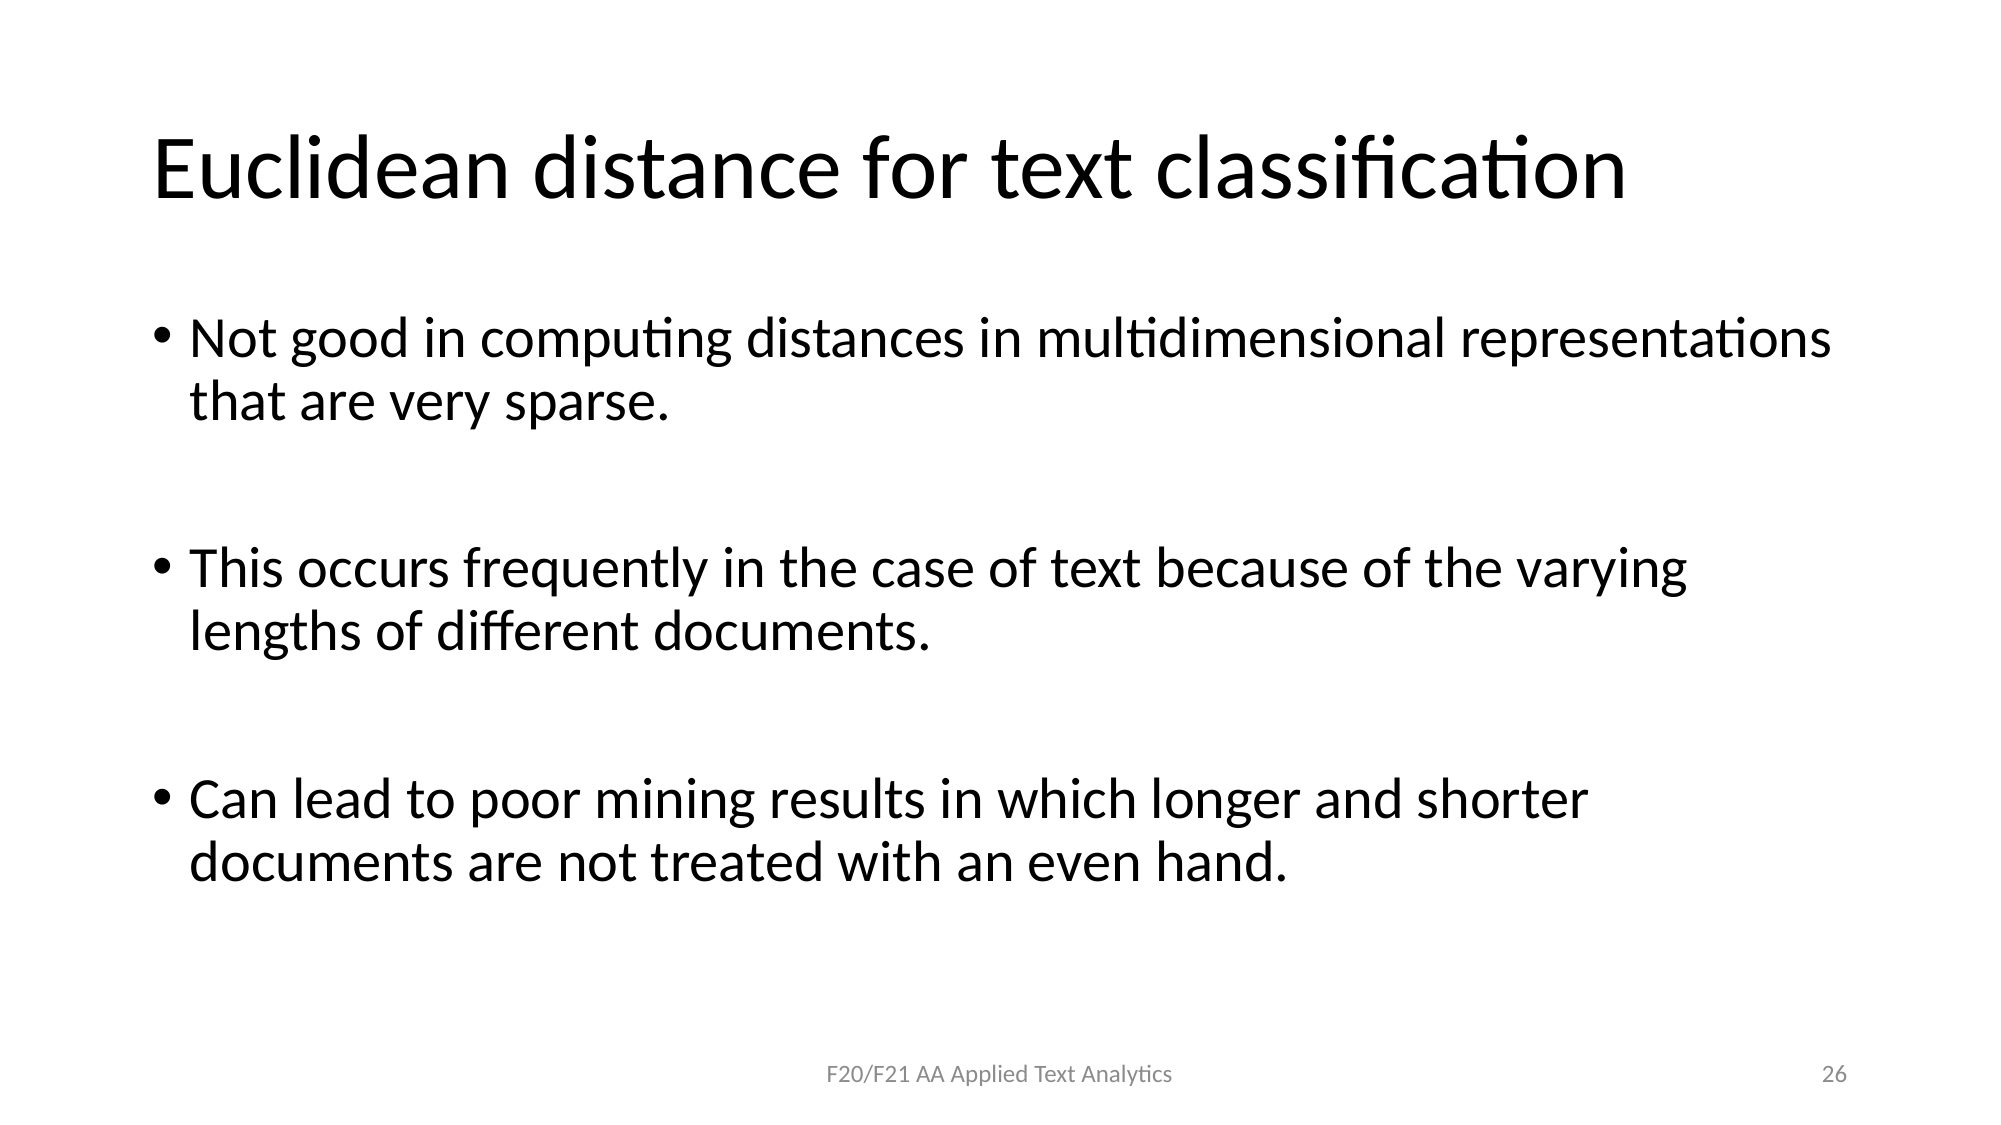

# Euclidean distance for text classification
Not good in computing distances in multidimensional representations that are very sparse.

This occurs frequently in the case of text because of the varying lengths of different documents.

Can lead to poor mining results in which longer and shorter documents are not treated with an even hand.

F20/F21 AA Applied Text Analytics
26